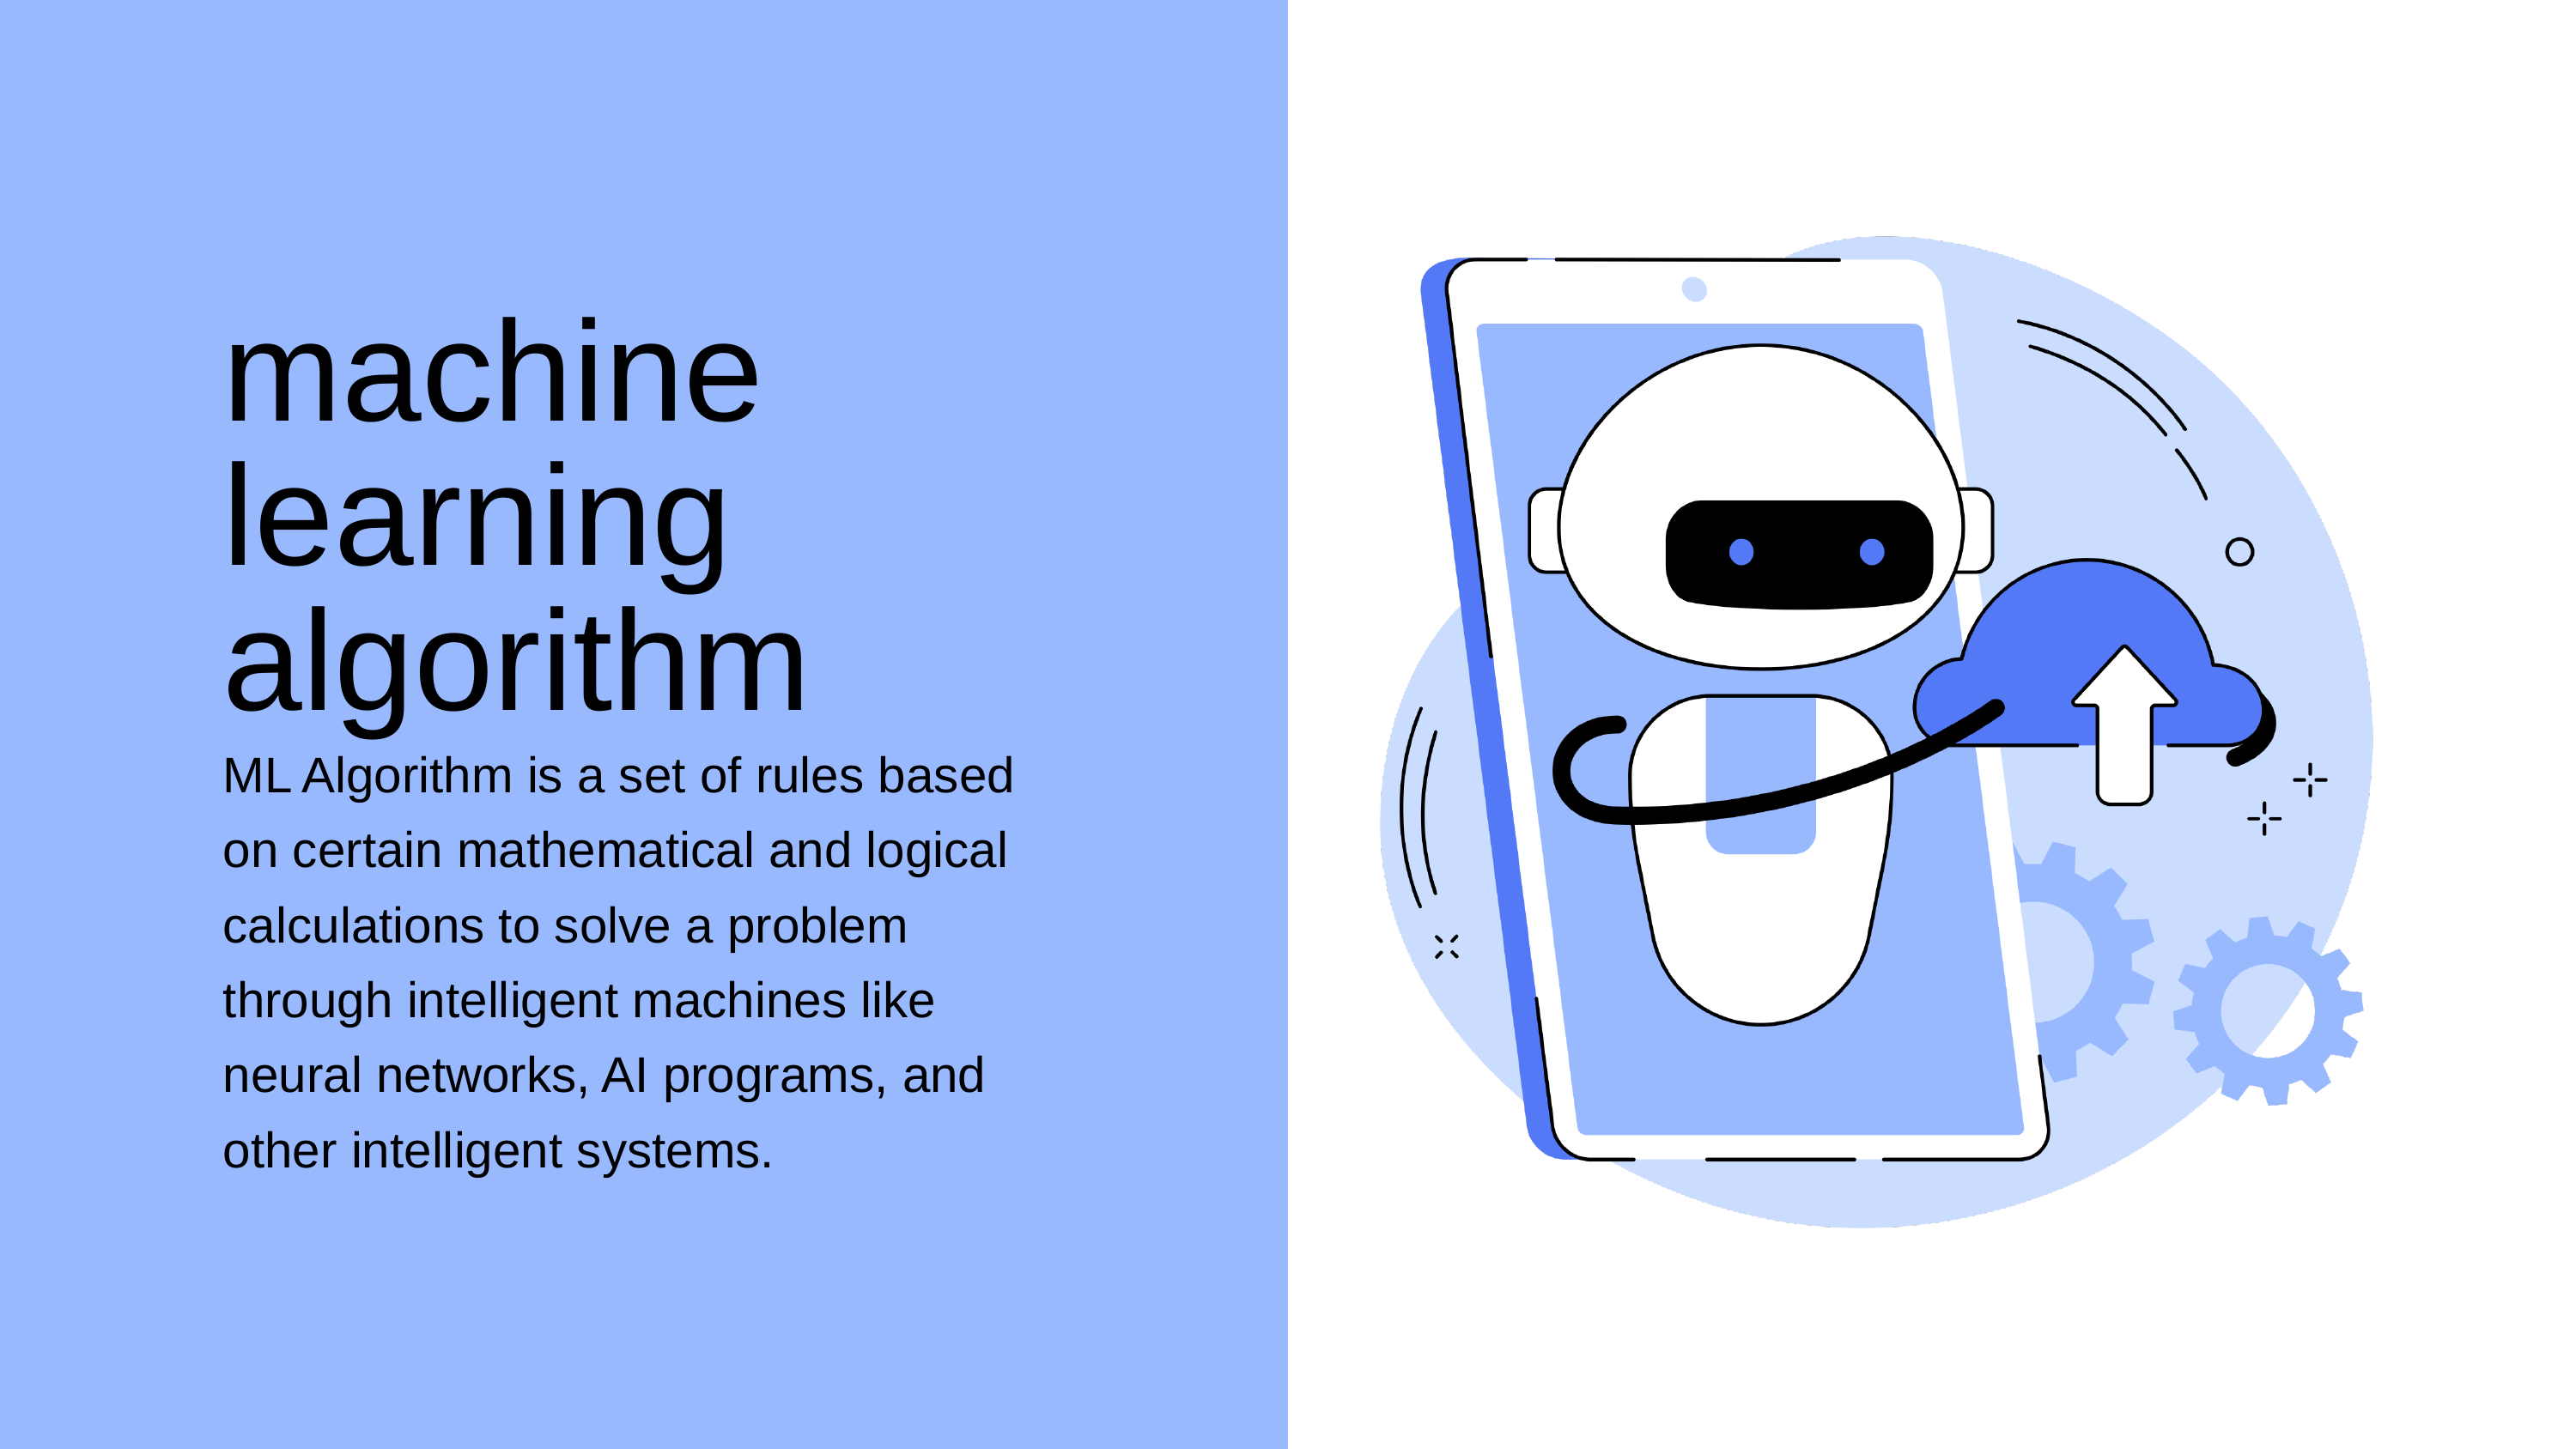

machine learning algorithm
ML Algorithm is a set of rules based on certain mathematical and logical calculations to solve a problem through intelligent machines like neural networks, AI programs, and other intelligent systems.